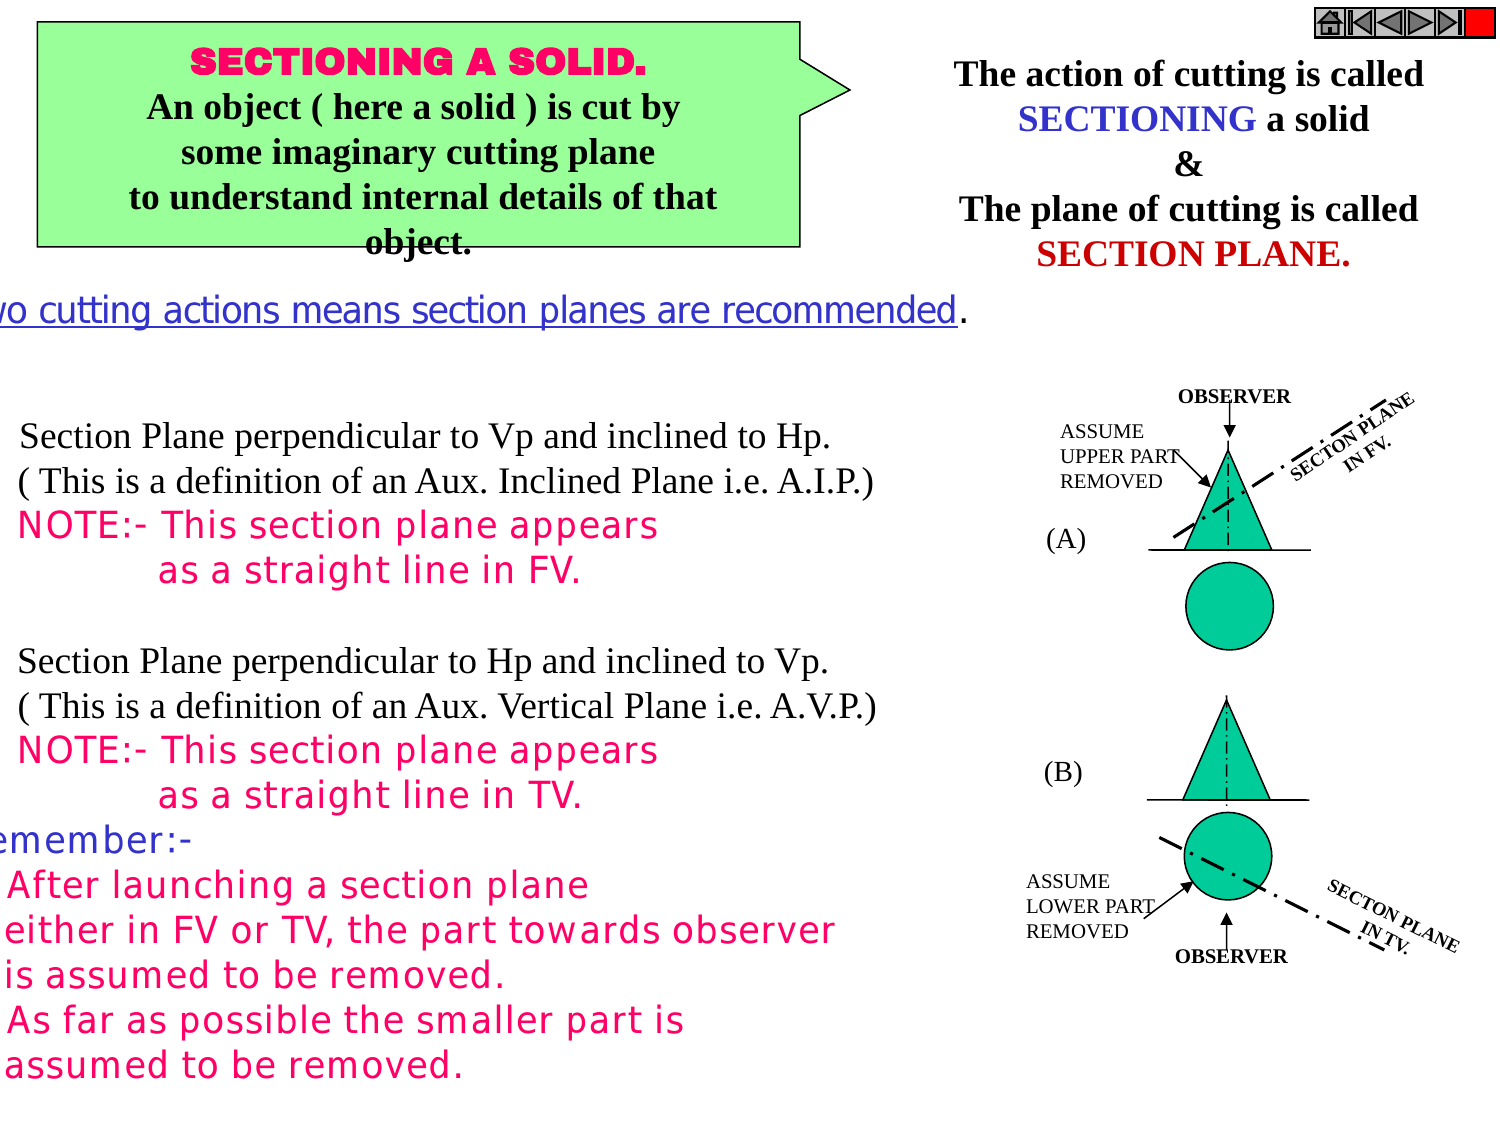

SECTIONING A SOLID.
An object ( here a solid ) is cut by
some imaginary cutting plane
 to understand internal details of that object.
The action of cutting is called
 SECTIONING a solid
&
The plane of cutting is called
 SECTION PLANE.
Two cutting actions means section planes are recommended.

A)  Section Plane perpendicular to Vp and inclined to Hp.
      ( This is a definition of an Aux. Inclined Plane i.e. A.I.P.)
      NOTE:- This section plane appears
                  as a straight line in FV.

B)  Section Plane perpendicular to Hp and inclined to Vp.
      ( This is a definition of an Aux. Vertical Plane i.e. A.V.P.)
      NOTE:- This section plane appears
                  as a straight line in TV.
Remember:-
1. After launching a section plane
    either in FV or TV, the part towards observer
    is assumed to be removed.
2. As far as possible the smaller part is
    assumed to be removed.
OBSERVER

ASSUME
UPPER PART
REMOVED
SECTON PLANE
IN FV.

(A)

ASSUME
LOWER PART
REMOVED

SECTON PLANE
IN TV.

OBSERVER
 (B)